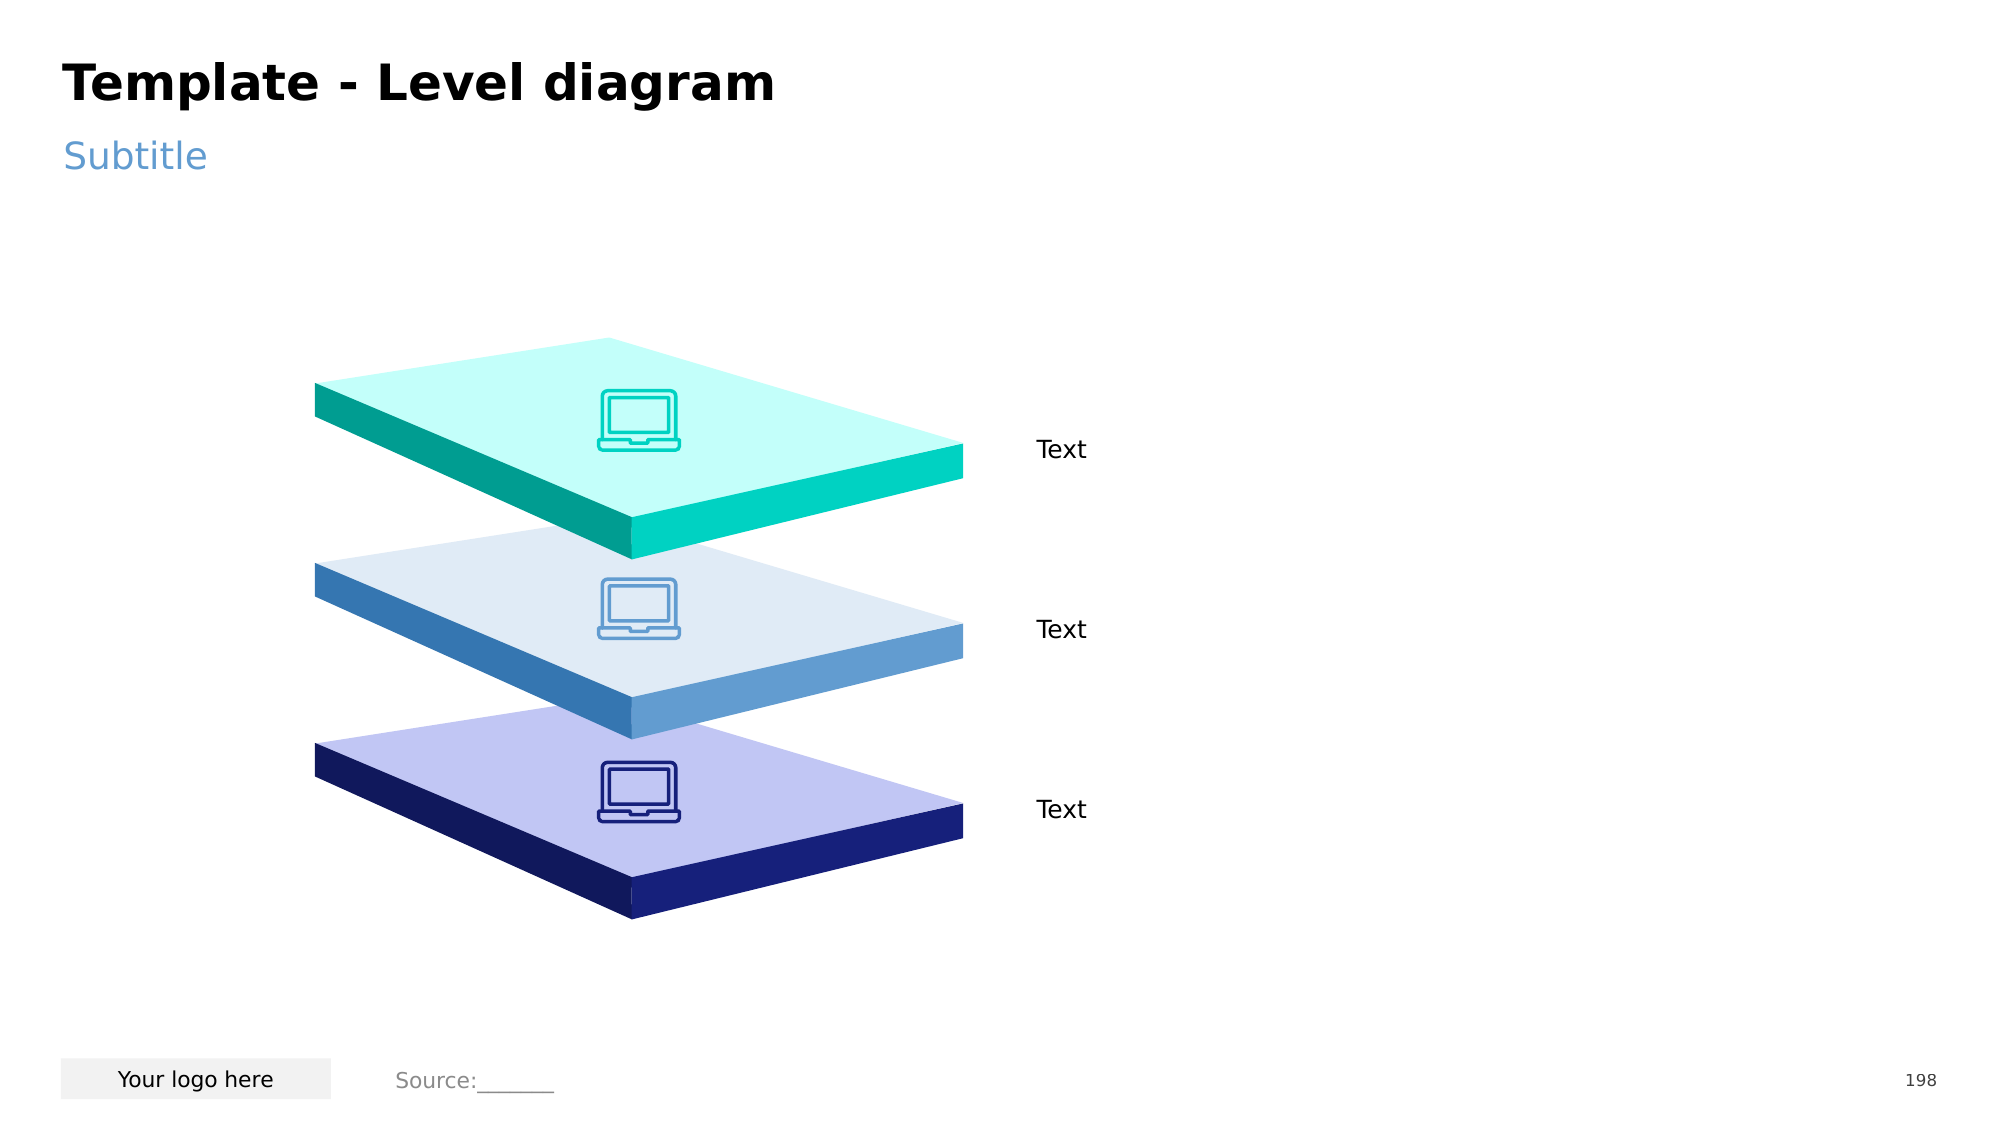

# Template - Level diagram
Subtitle

Text

Text

Text
Source:_______